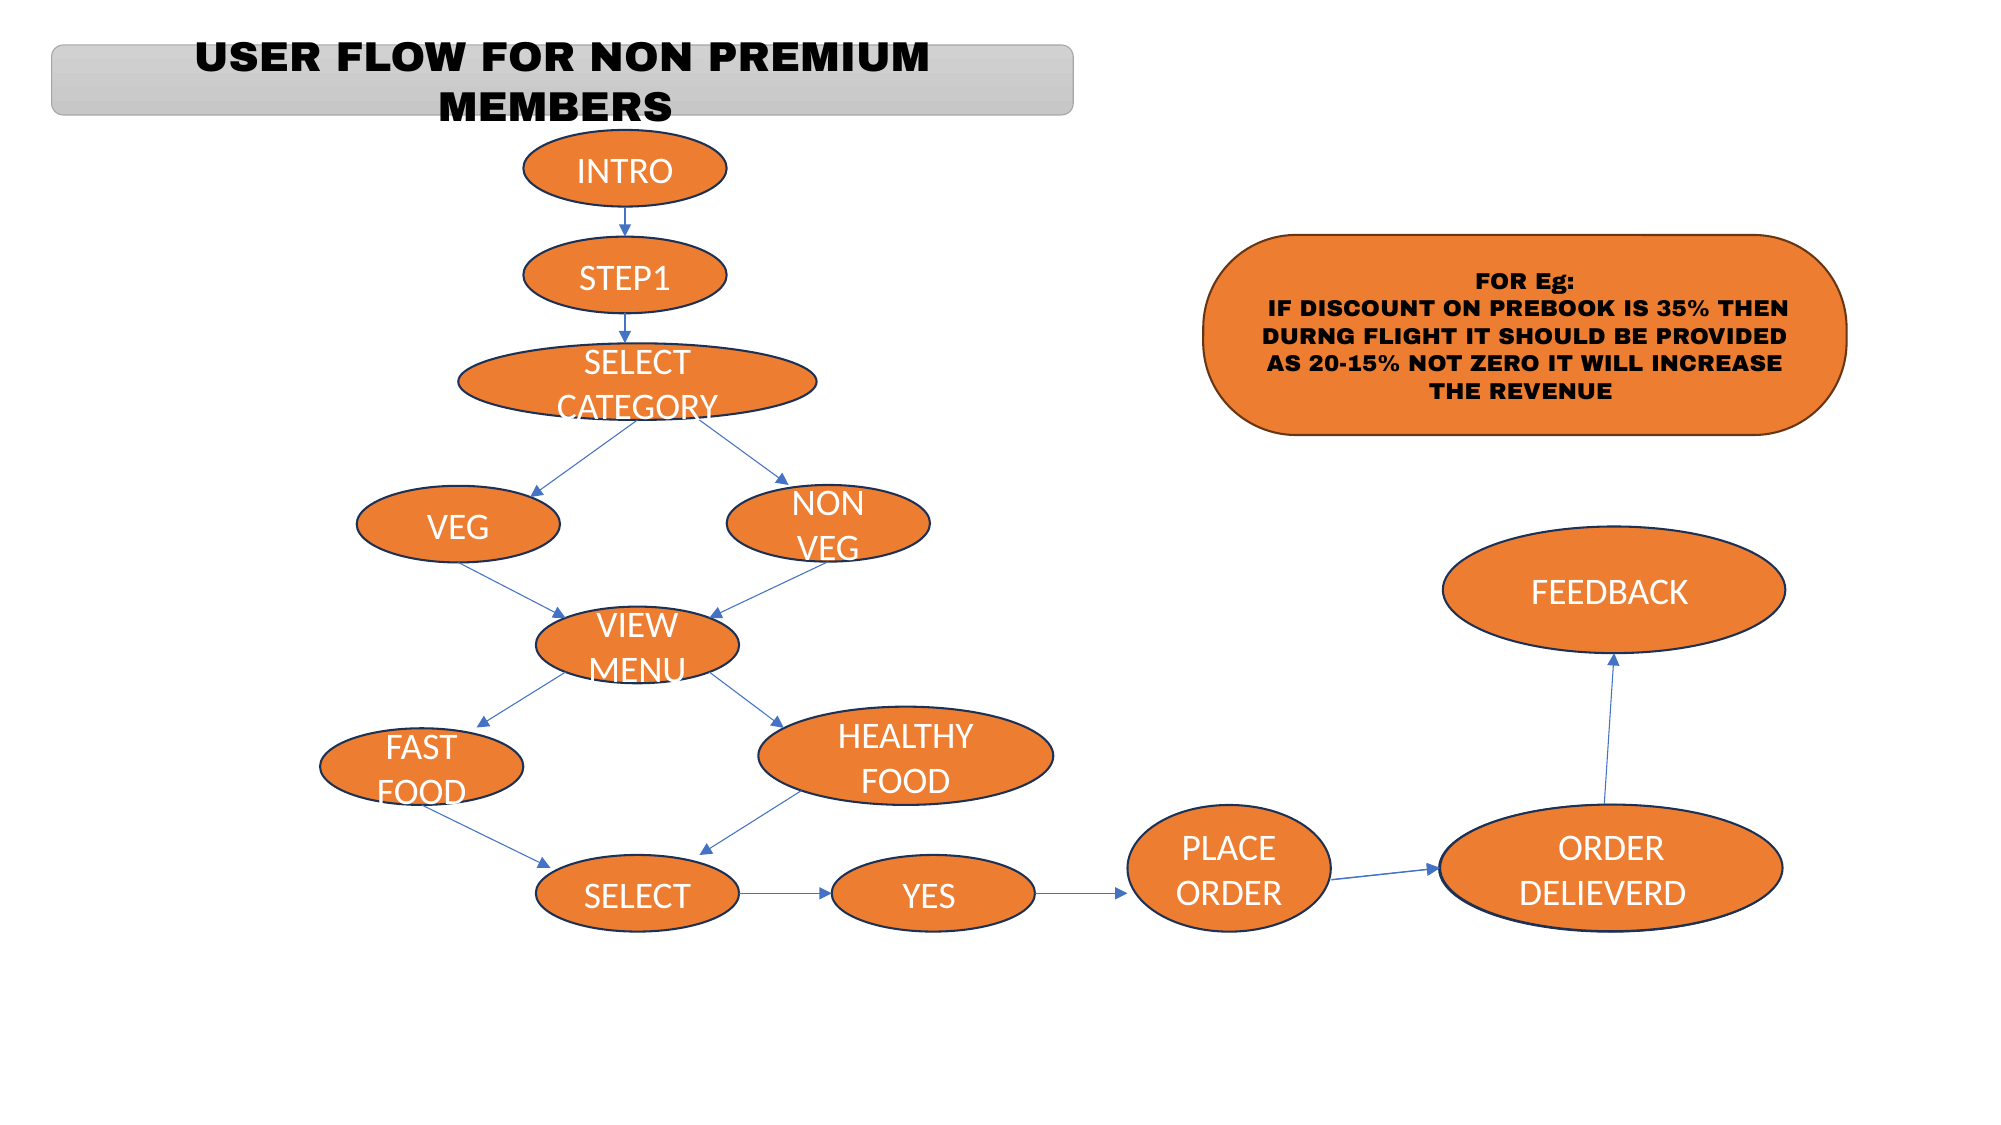

USER FLOW FOR NON PREMIUM MEMBERS
#
INTRO
FOR Eg:
 IF DISCOUNT ON PREBOOK IS 35% THEN DURNG FLIGHT IT SHOULD BE PROVIDED AS 20-15% NOT ZERO IT WILL INCREASE THE REVENUE
STEP1

SELECT CATEGORY
NON VEG
VEG
FEEDBACK
VIEW MENU
HEALTHY FOOD
FAST FOOD
ORDER DELIEVERD
PLACE ORDER
ORDER DELIEVERD
SELECT
YES